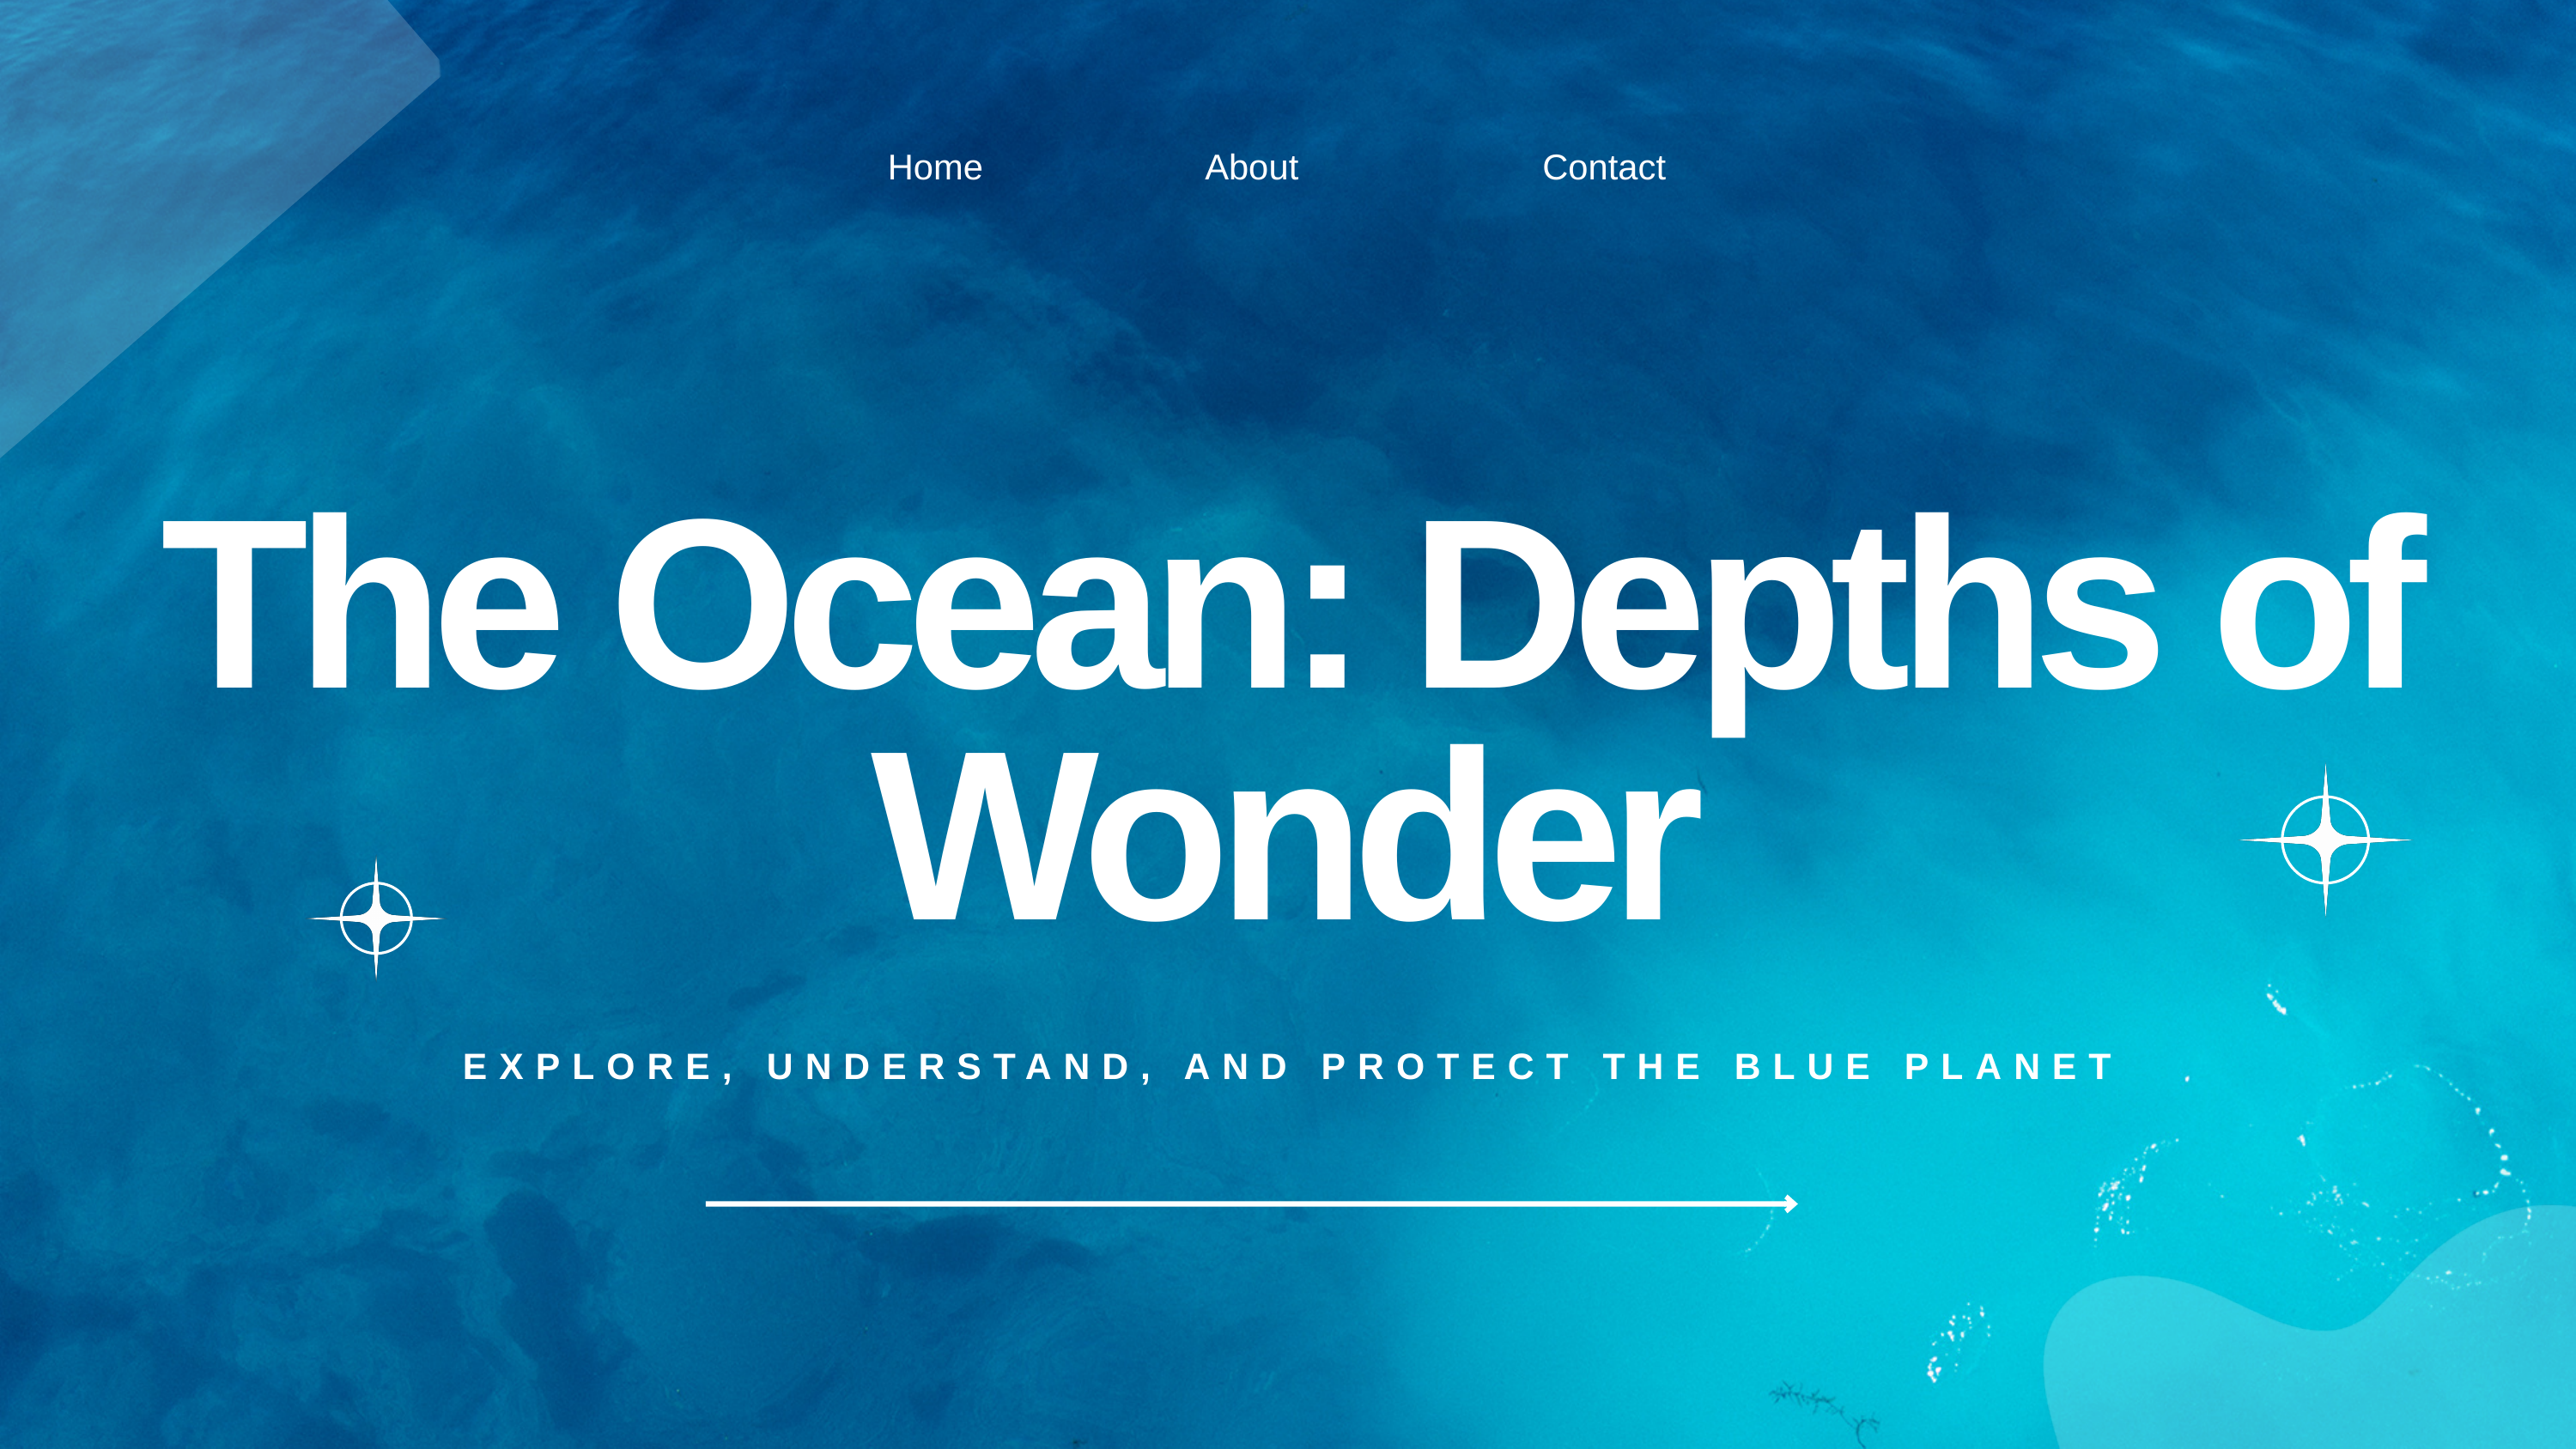

Home
About
Contact
The Ocean: Depths of Wonder

EXPLORE, UNDERSTAND, AND PROTECT THE BLUE PLANET